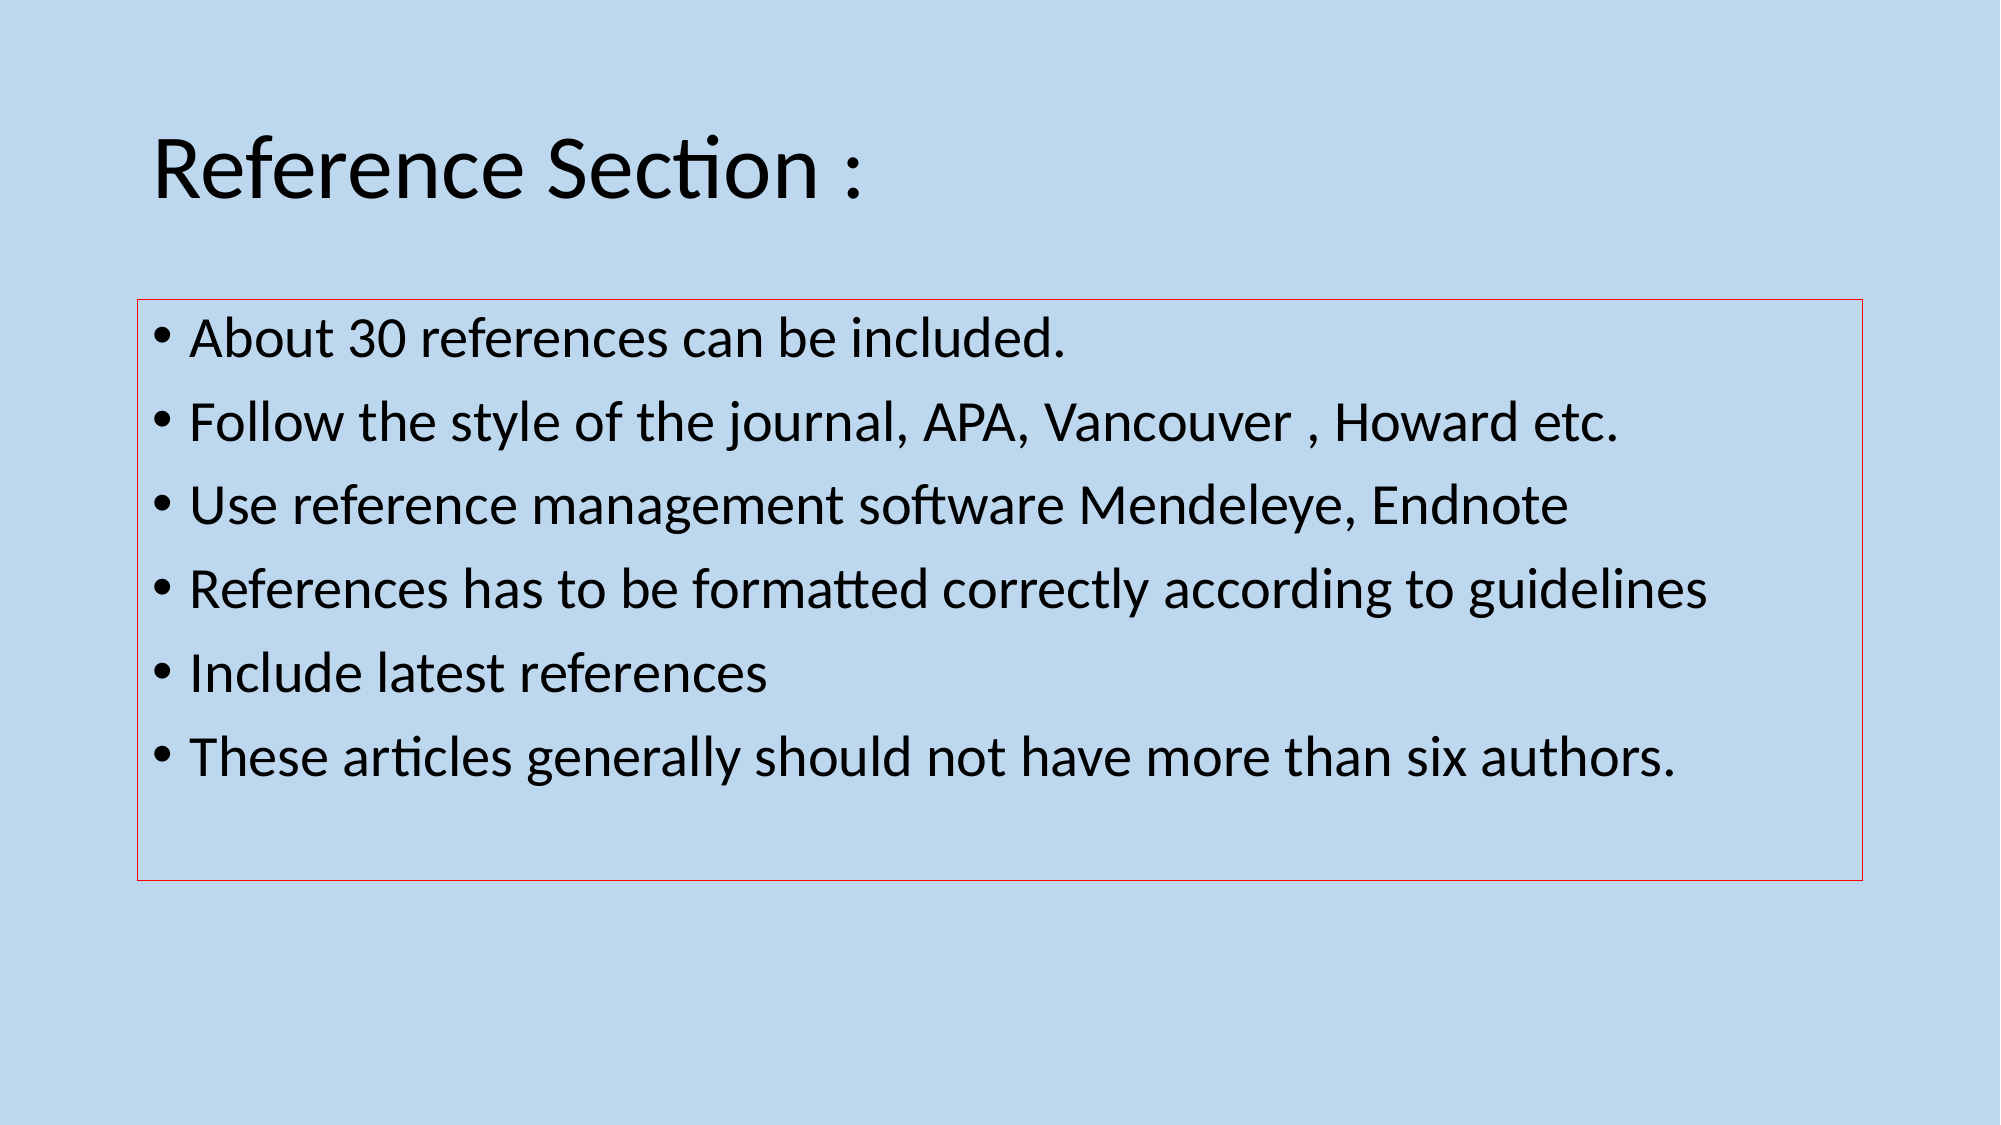

# Reference Section :
About 30 references can be included.
Follow the style of the journal, APA, Vancouver , Howard etc.
Use reference management software Mendeleye, Endnote
References has to be formatted correctly according to guidelines
Include latest references
These articles generally should not have more than six authors.